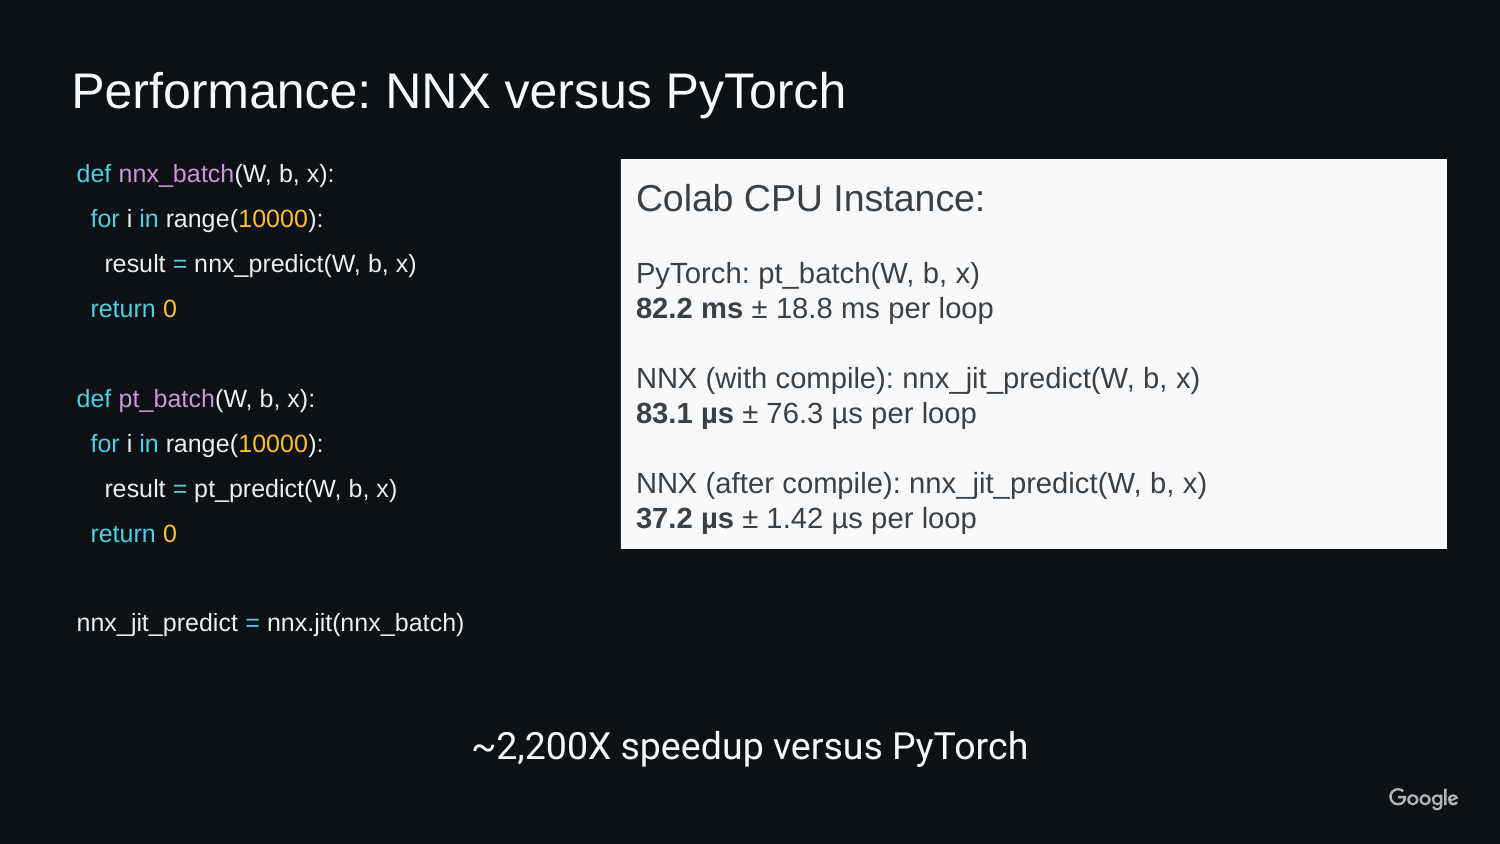

Performance: NNX versus PyTorch
def nnx_batch(W, b, x):
  for i in range(10000):
    result = nnx_predict(W, b, x)
  return 0

def pt_batch(W, b, x):
  for i in range(10000):
    result = pt_predict(W, b, x)
  return 0

nnx_jit_predict = nnx.jit(nnx_batch)
Colab CPU Instance:

PyTorch: pt_batch(W, b, x)
82.2 ms ± 18.8 ms per loop

NNX (with compile): nnx_jit_predict(W, b, x)
83.1 µs ± 76.3 µs per loop

NNX (after compile): nnx_jit_predict(W, b, x)
37.2 µs ± 1.42 µs per loop
~2,200X speedup versus PyTorch